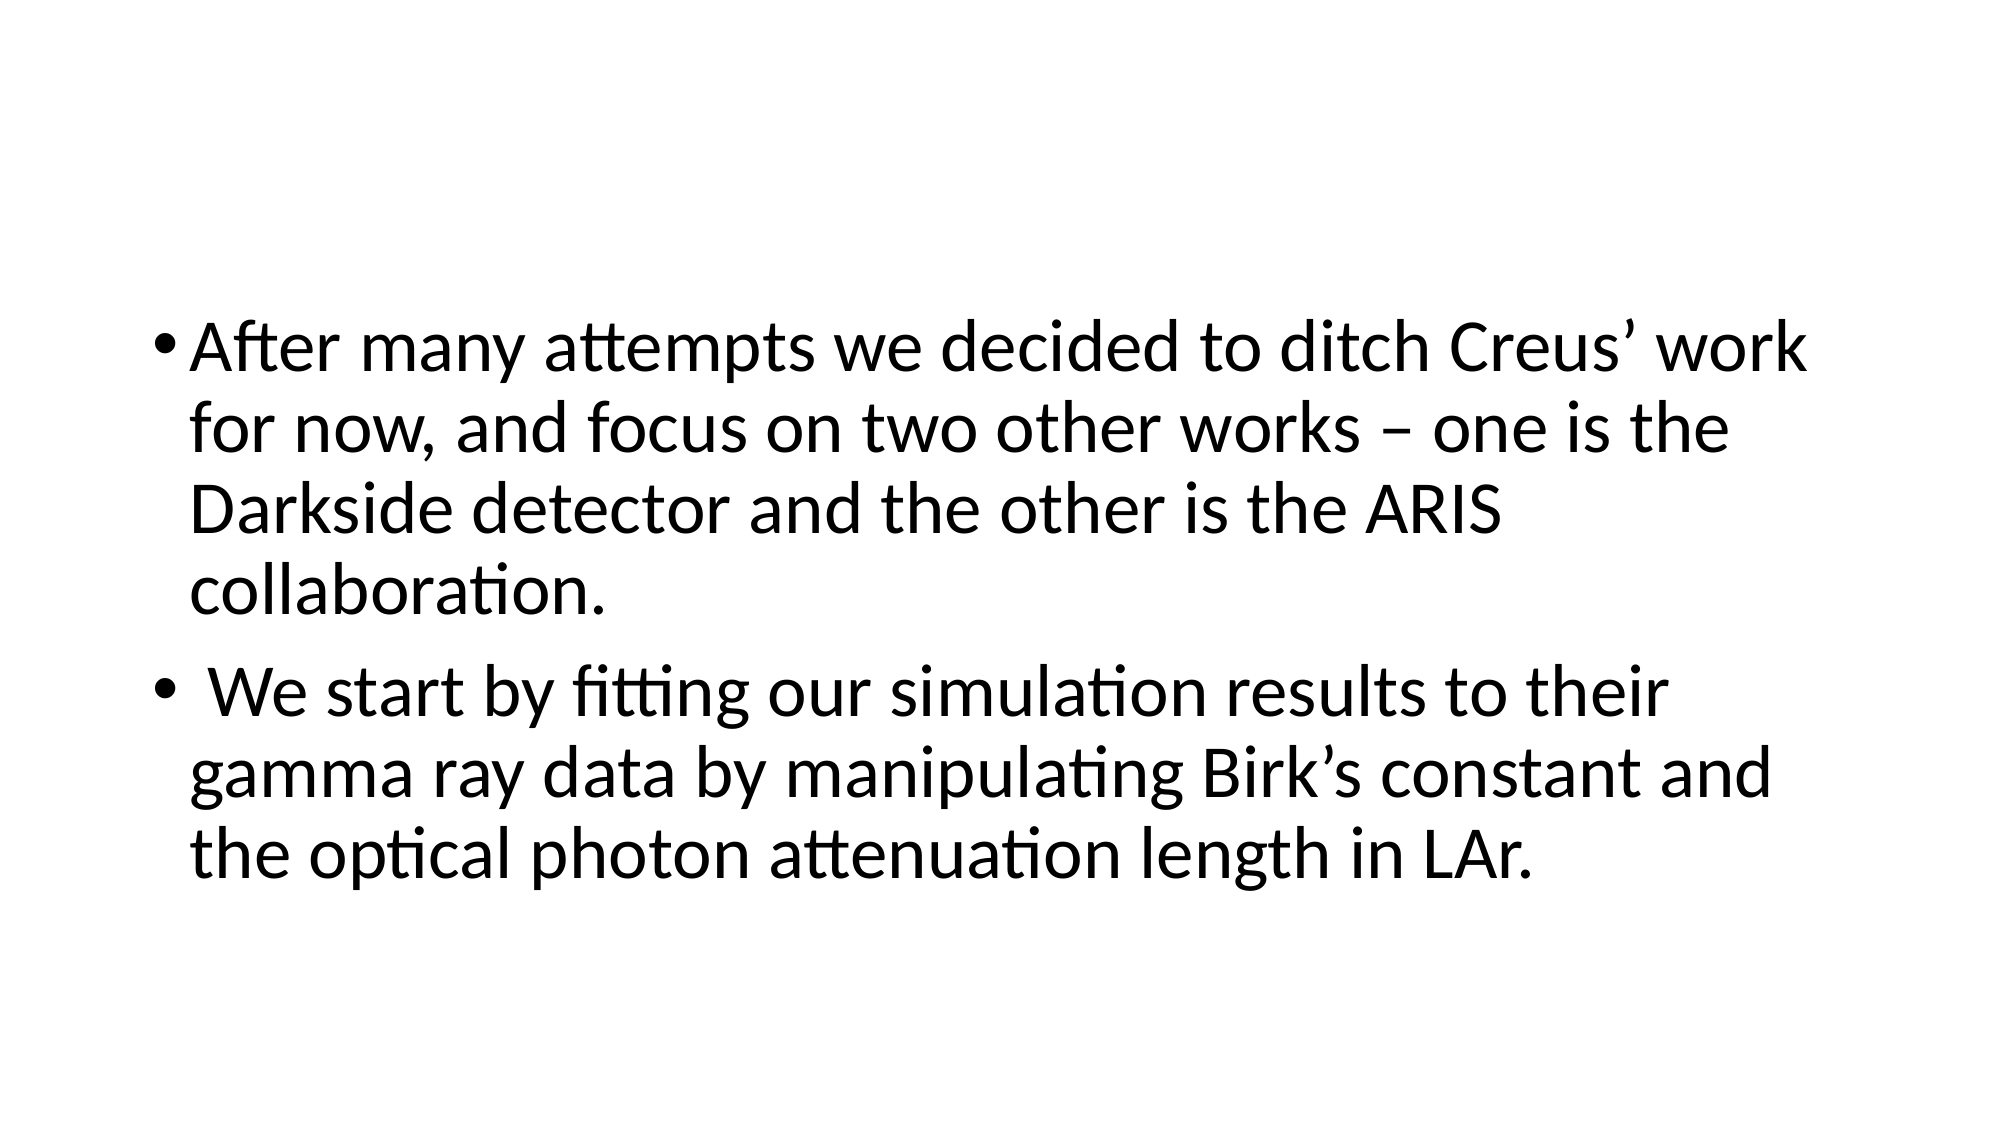

After many attempts we decided to ditch Creus’ work for now, and focus on two other works – one is the Darkside detector and the other is the ARIS collaboration.
 We start by fitting our simulation results to their gamma ray data by manipulating Birk’s constant and the optical photon attenuation length in LAr.